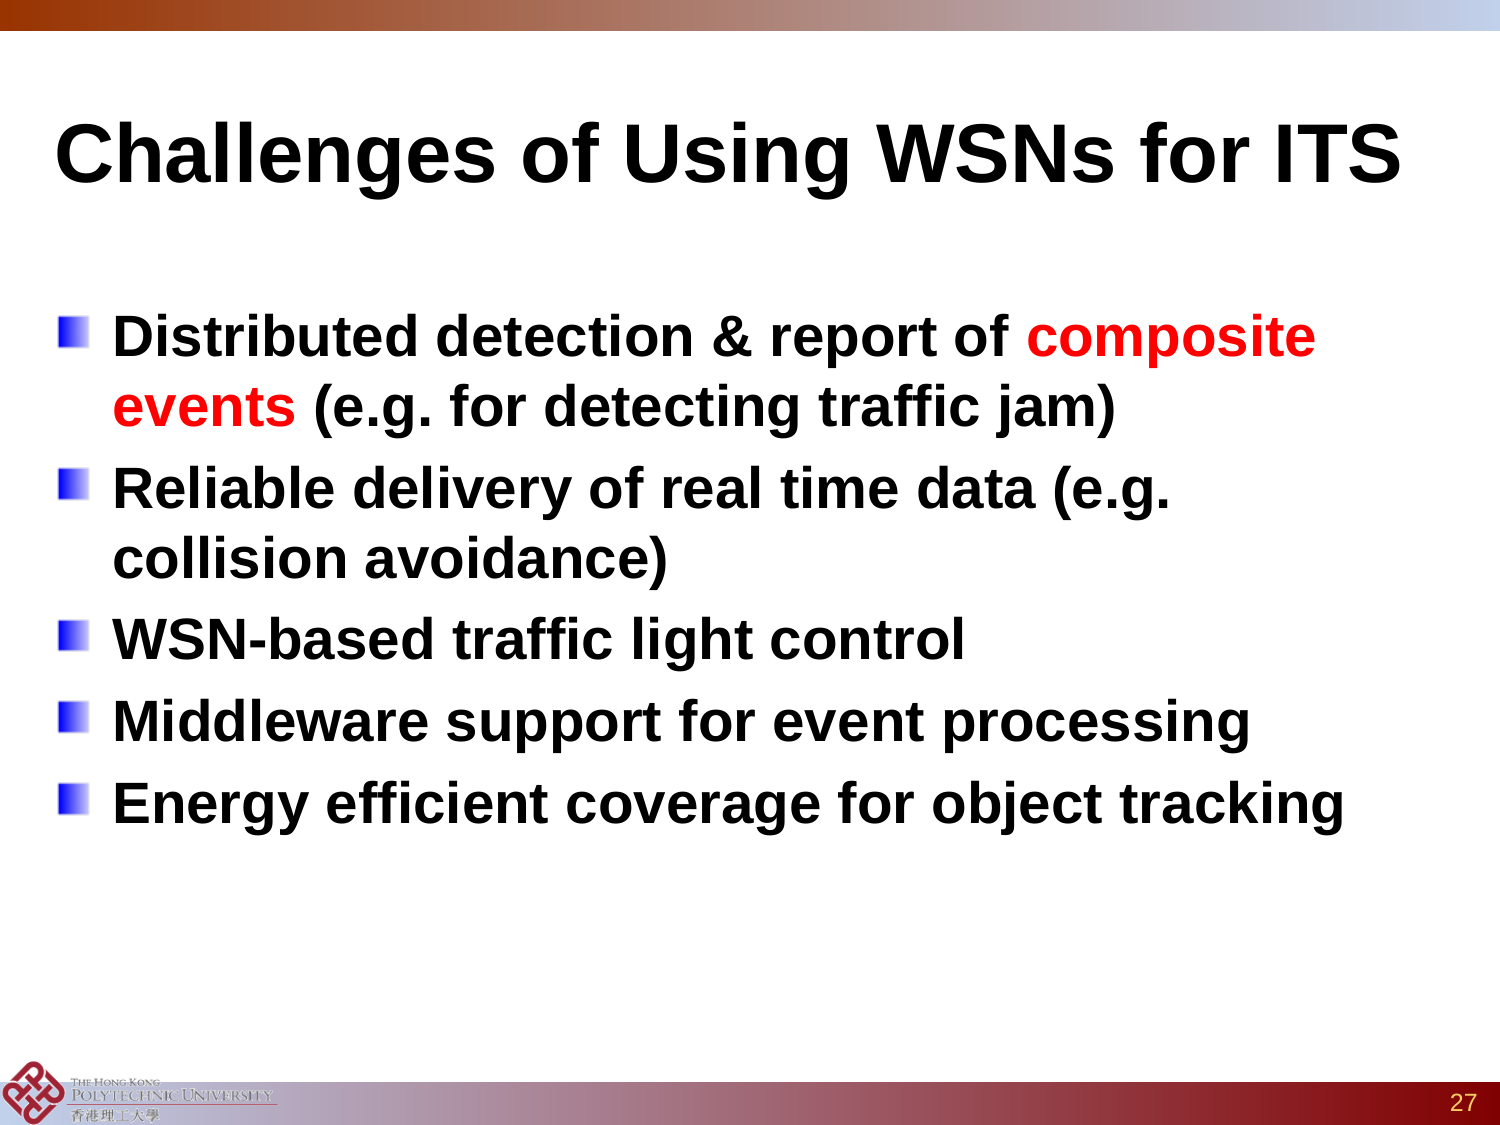

# Challenges of Using WSNs for ITS
Distributed detection & report of composite events (e.g. for detecting traffic jam)
Reliable delivery of real time data (e.g. collision avoidance)
WSN-based traffic light control
Middleware support for event processing
Energy efficient coverage for object tracking